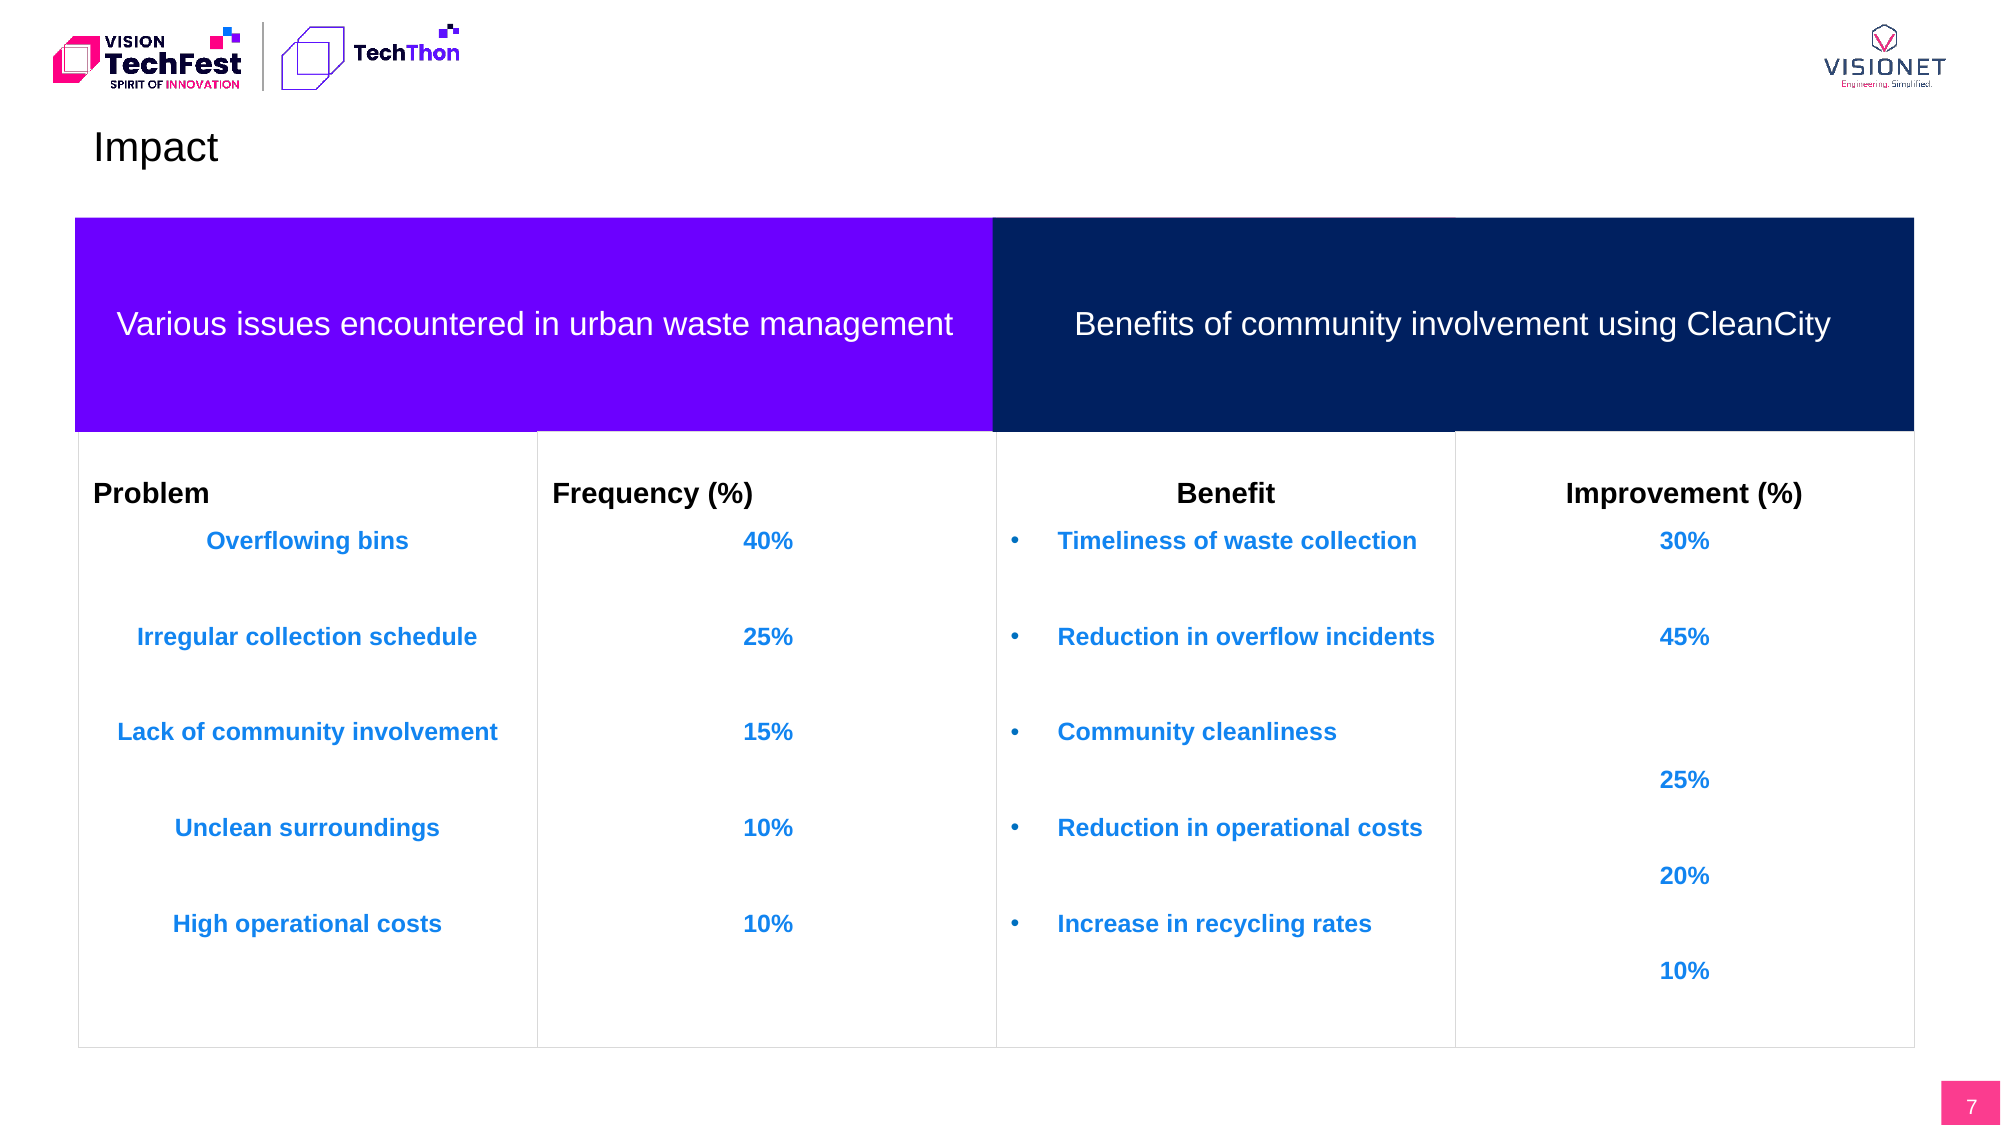

Impact
Various issues encountered in urban waste management

Benefits of community involvement using CleanCity
different waste collection methods
Problem
Frequency (%)
Benefit
Improvement (%)
Overflowing bins

Irregular collection schedule

Lack of community involvement

Unclean surroundings

High operational costs

Timeliness of waste collection

Reduction in overflow incidents

Community cleanliness

Reduction in operational costs

Increase in recycling rates
40%

25%

15%

10%

10%

30%

45%

25%

20%

10%